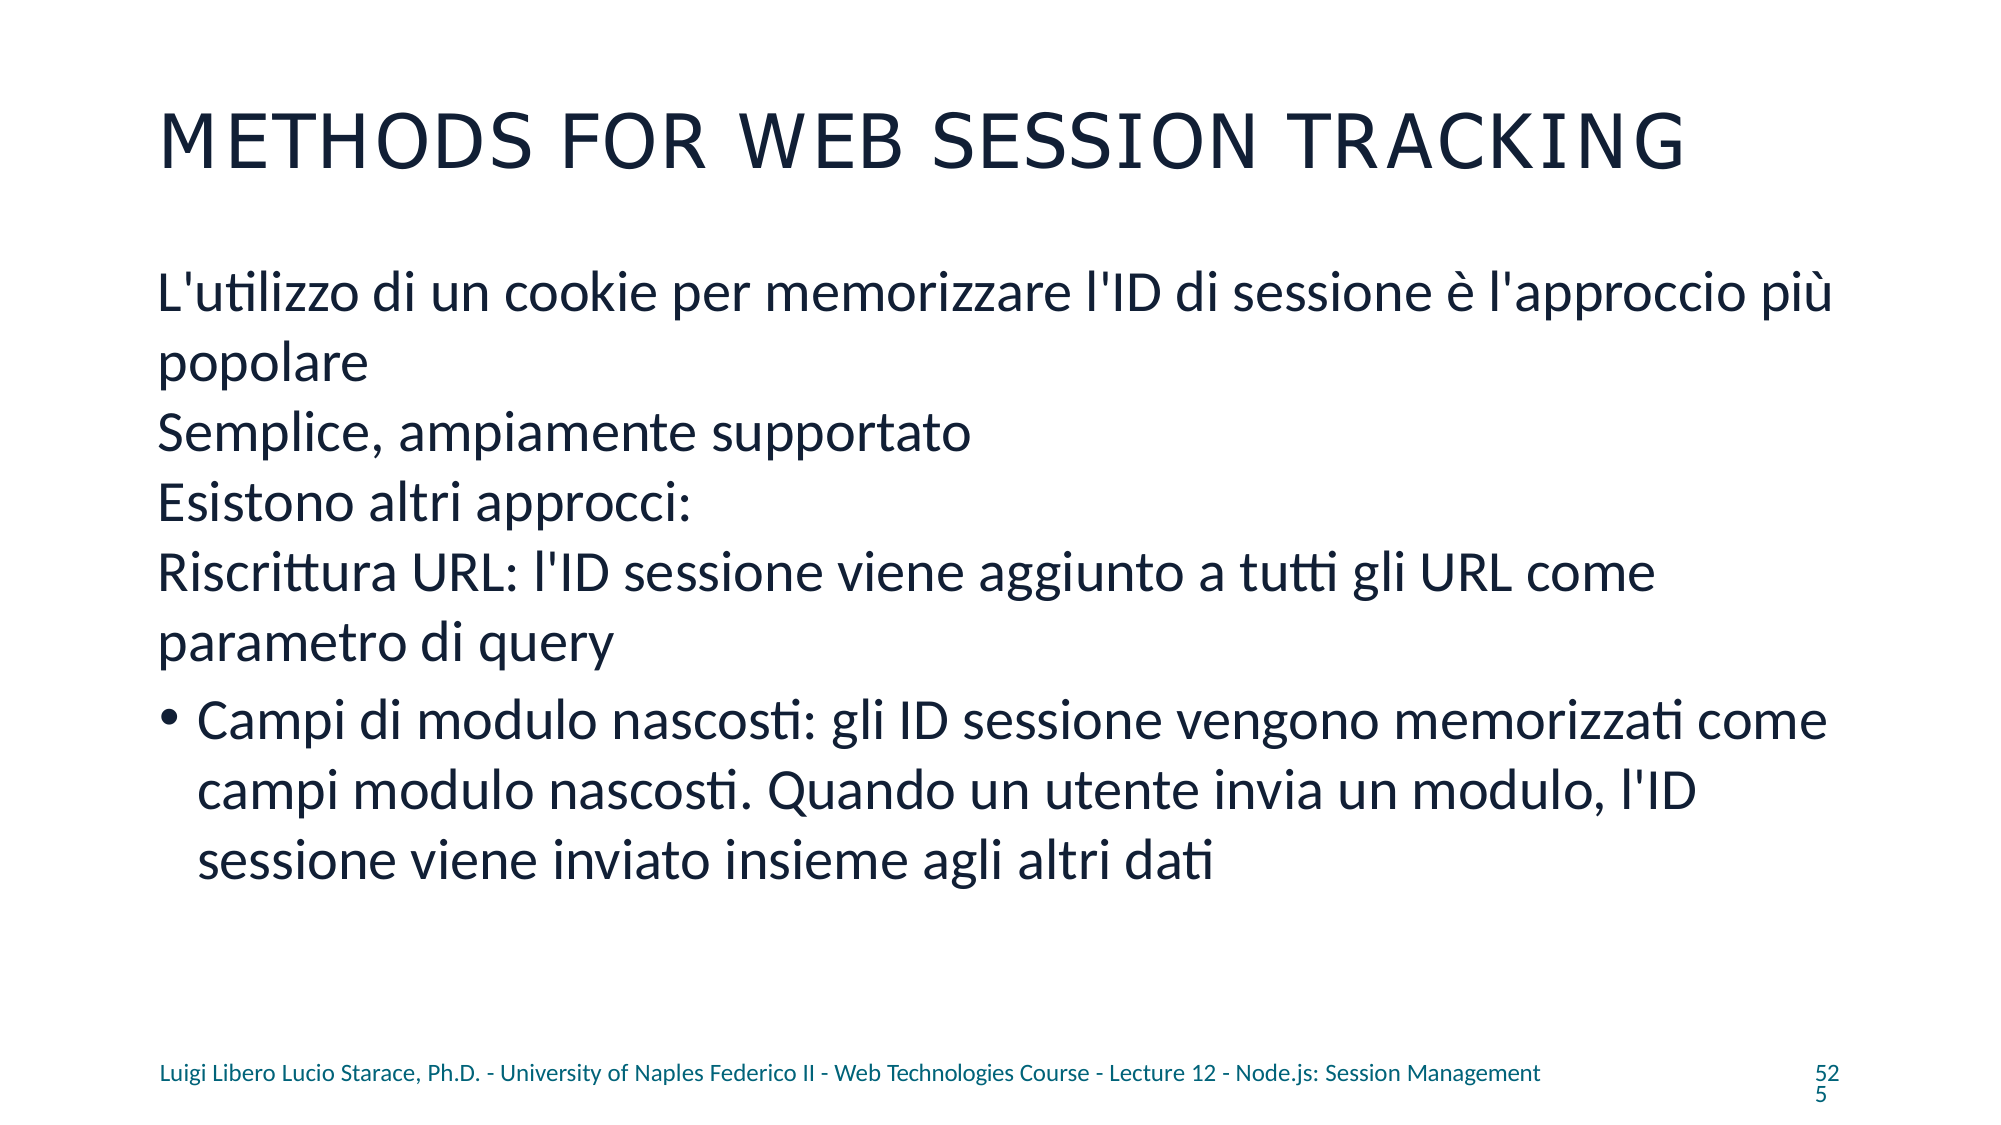

# METHODS FOR WEB SESSION TRACKING
L'utilizzo di un cookie per memorizzare l'ID di sessione è l'approccio più popolare
Semplice, ampiamente supportato
Esistono altri approcci:
Riscrittura URL: l'ID sessione viene aggiunto a tutti gli URL come parametro di query
Campi di modulo nascosti: gli ID sessione vengono memorizzati come campi modulo nascosti. Quando un utente invia un modulo, l'ID sessione viene inviato insieme agli altri dati
Luigi Libero Lucio Starace, Ph.D. - University of Naples Federico II - Web Technologies Course - Lecture 12 - Node.js: Session Management
525